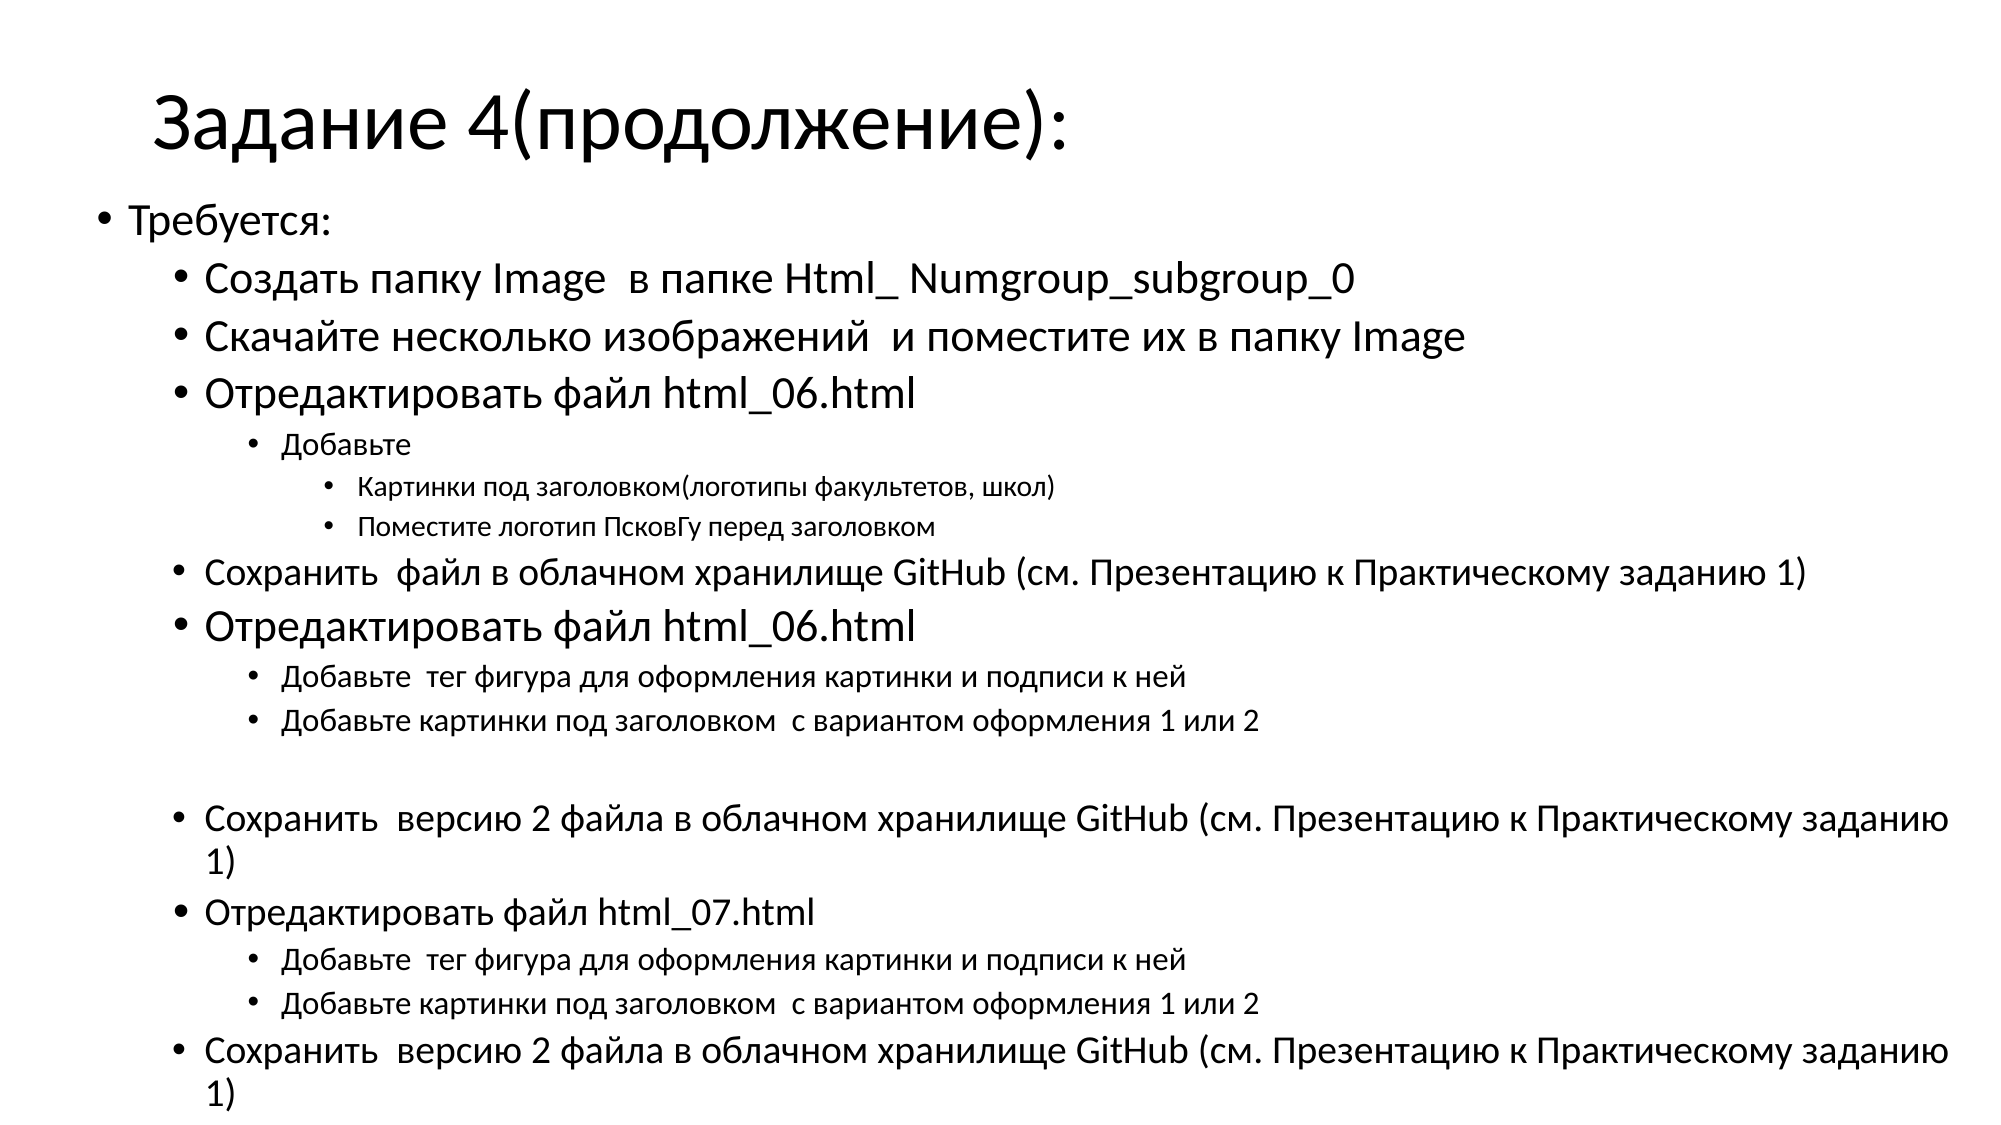

# Задание 4(продолжение):
Требуется:
Создать папку Image  в папке Html_ Numgroup_subgroup_0
Скачайте несколько изображений  и поместите их в папку Image
Отредактировать файл html_06.html
Добавьте
Картинки под заголовком(логотипы факультетов, школ)
Поместите логотип ПсковГу перед заголовком
Сохранить  файл в облачном хранилище GitHub (см. Презентацию к Практическому заданию 1)
Отредактировать файл html_06.html
Добавьте  тег фигура для оформления картинки и подписи к ней
Добавьте картинки под заголовком  с вариантом оформления 1 или 2

Сохранить  версию 2 файла в облачном хранилище GitHub (см. Презентацию к Практическому заданию 1)
Отредактировать файл html_07.html
Добавьте  тег фигура для оформления картинки и подписи к ней
Добавьте картинки под заголовком  с вариантом оформления 1 или 2
Сохранить  версию 2 файла в облачном хранилище GitHub (см. Презентацию к Практическому заданию 1)